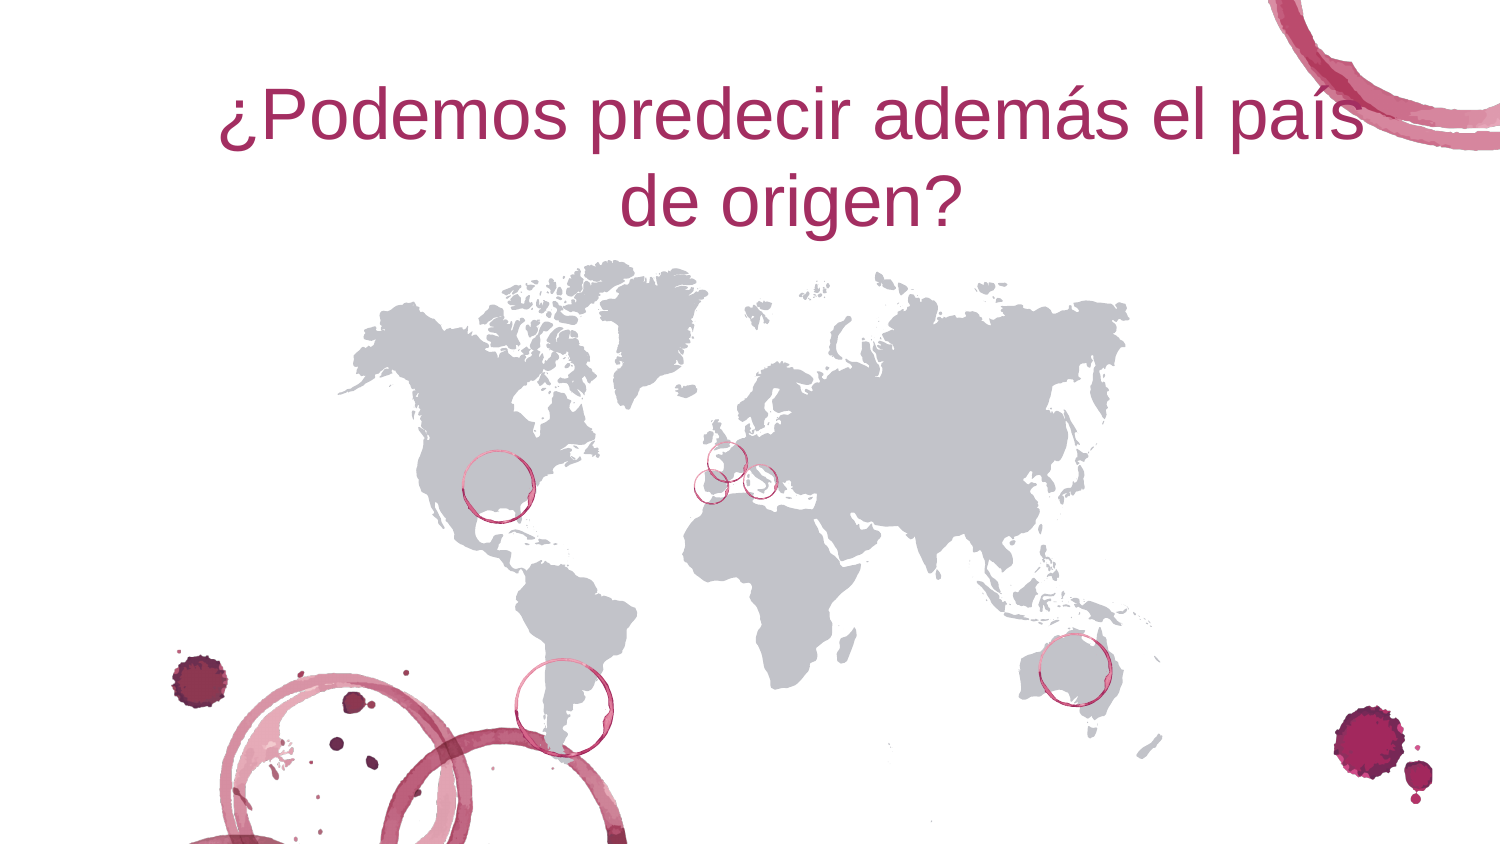

# ¿Podemos predecir además el país de origen?